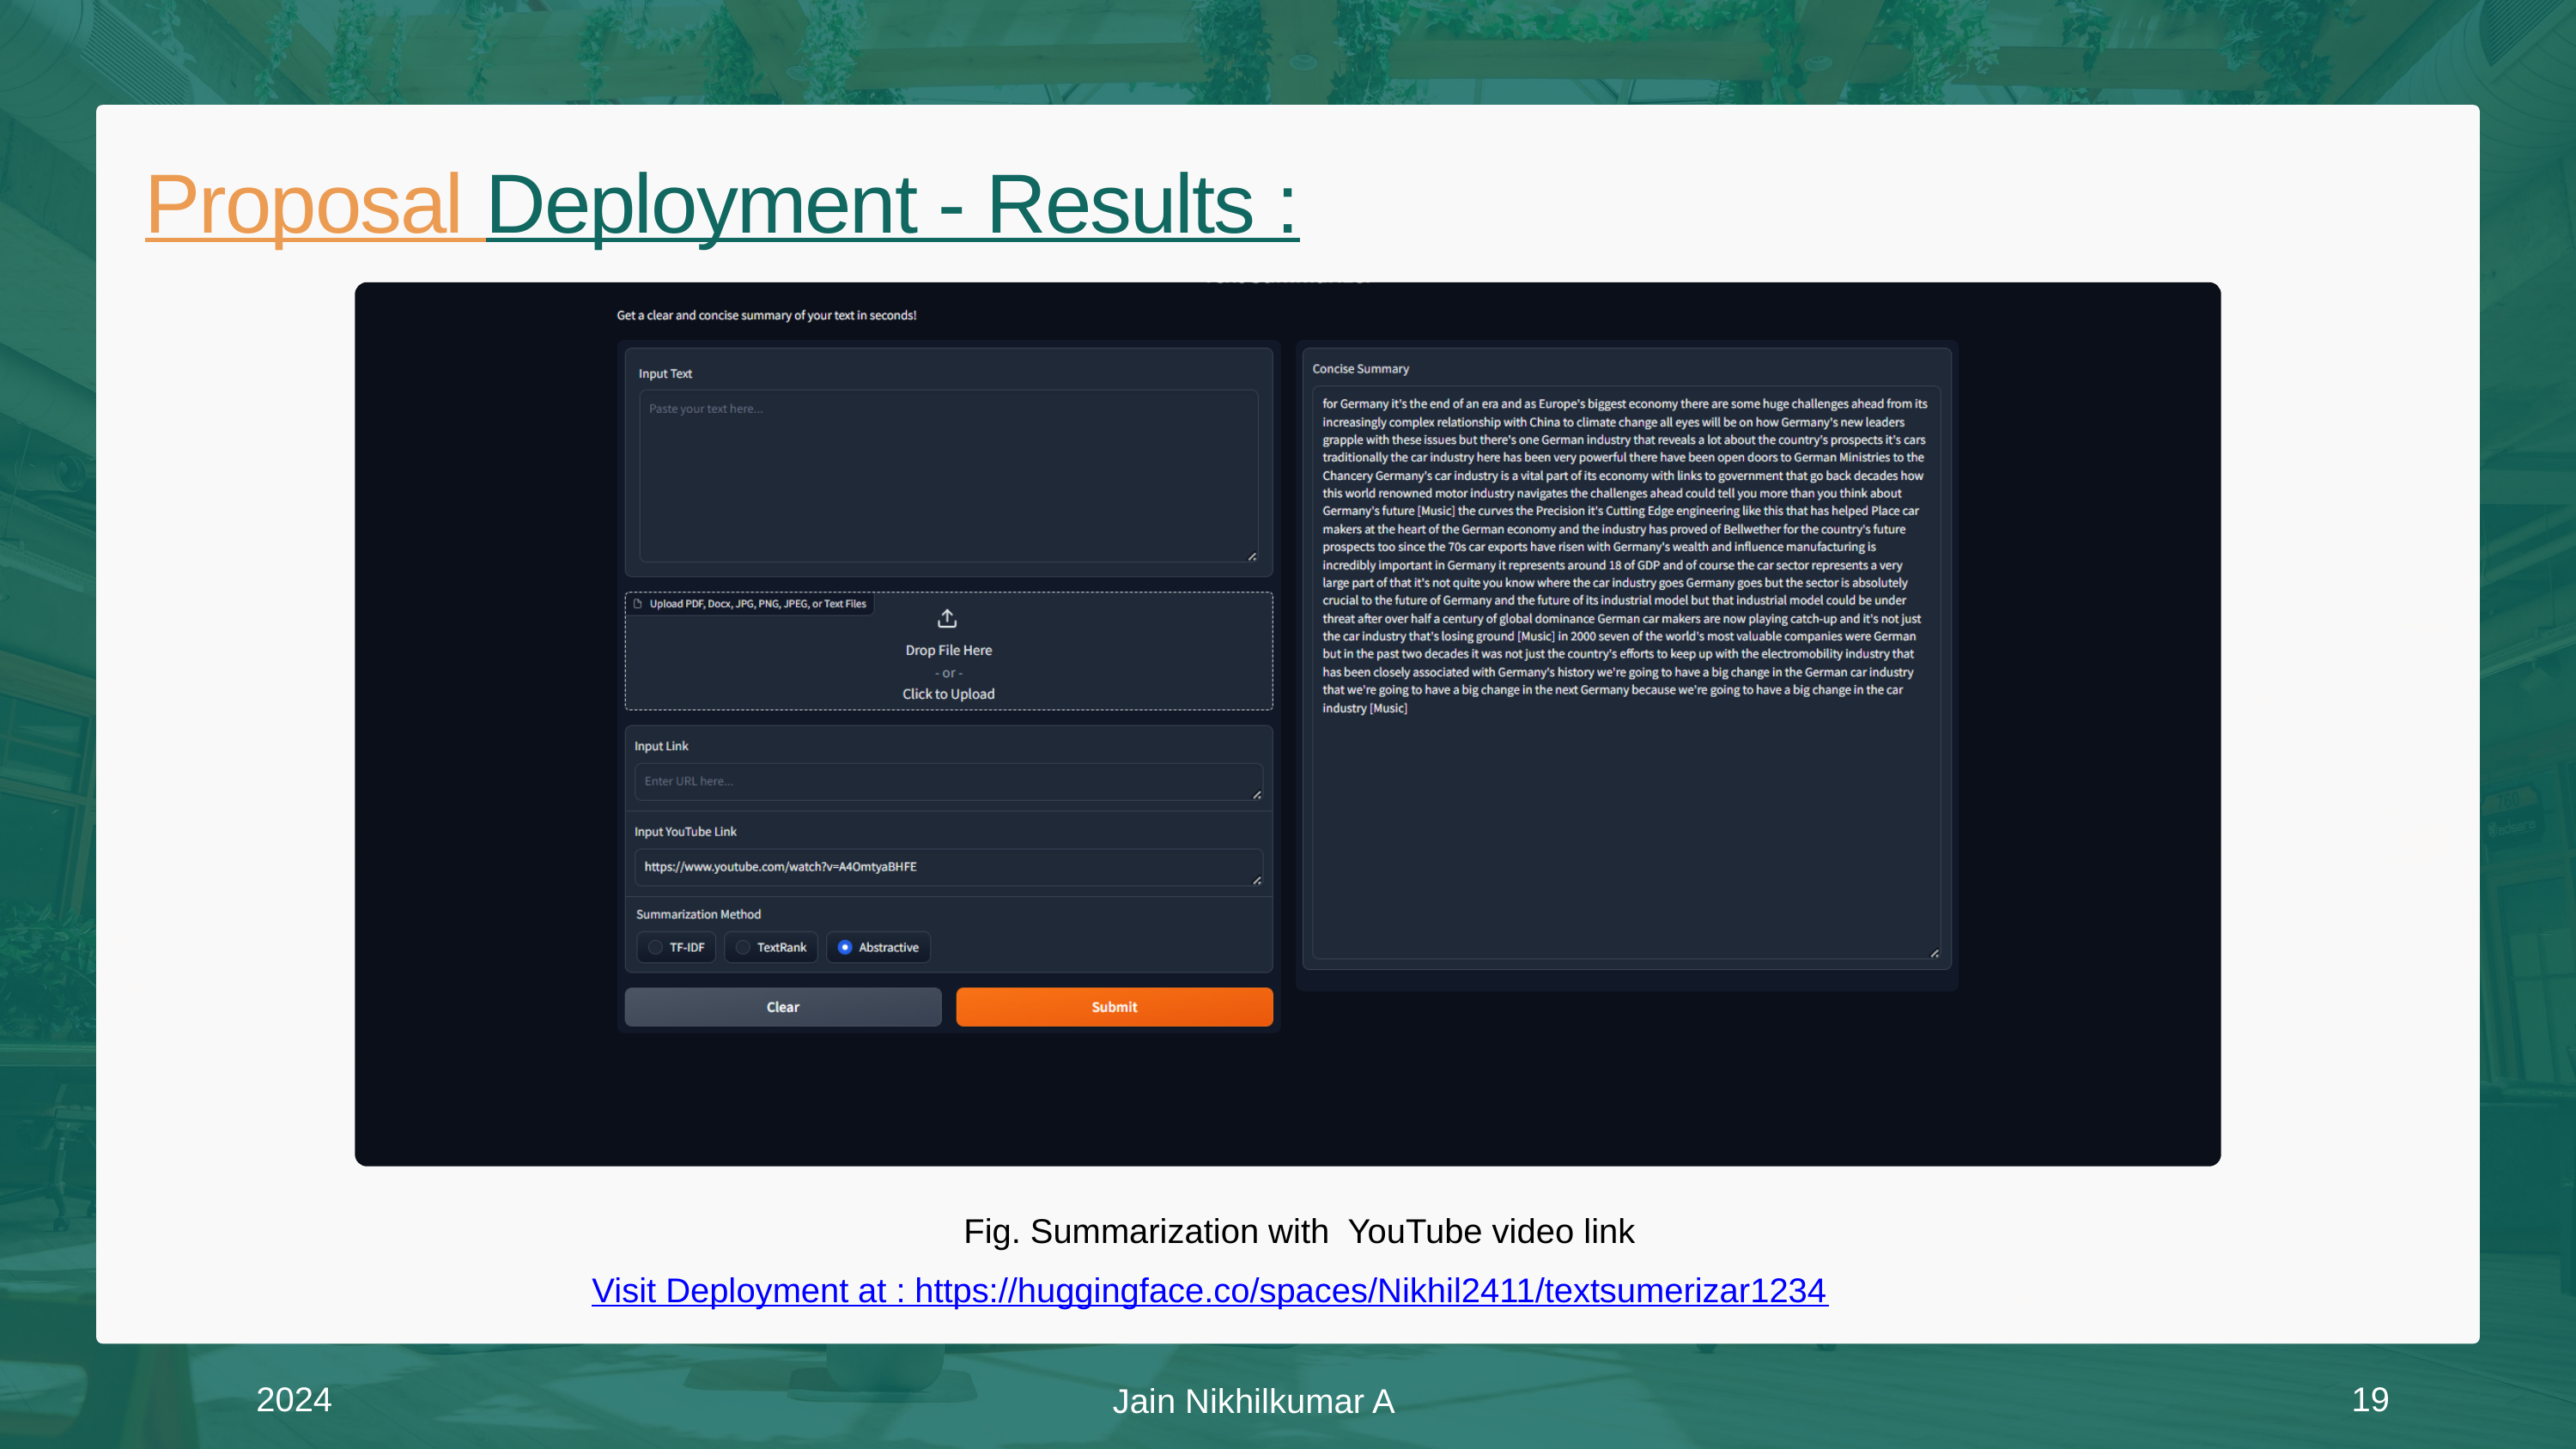

Proposal Deployment - Results :

Fig. Summarization with  YouTube video link
Visit Deployment at : https://huggingface.co/spaces/Nikhil2411/textsumerizar1234

2024
19
Jain Nikhilkumar A